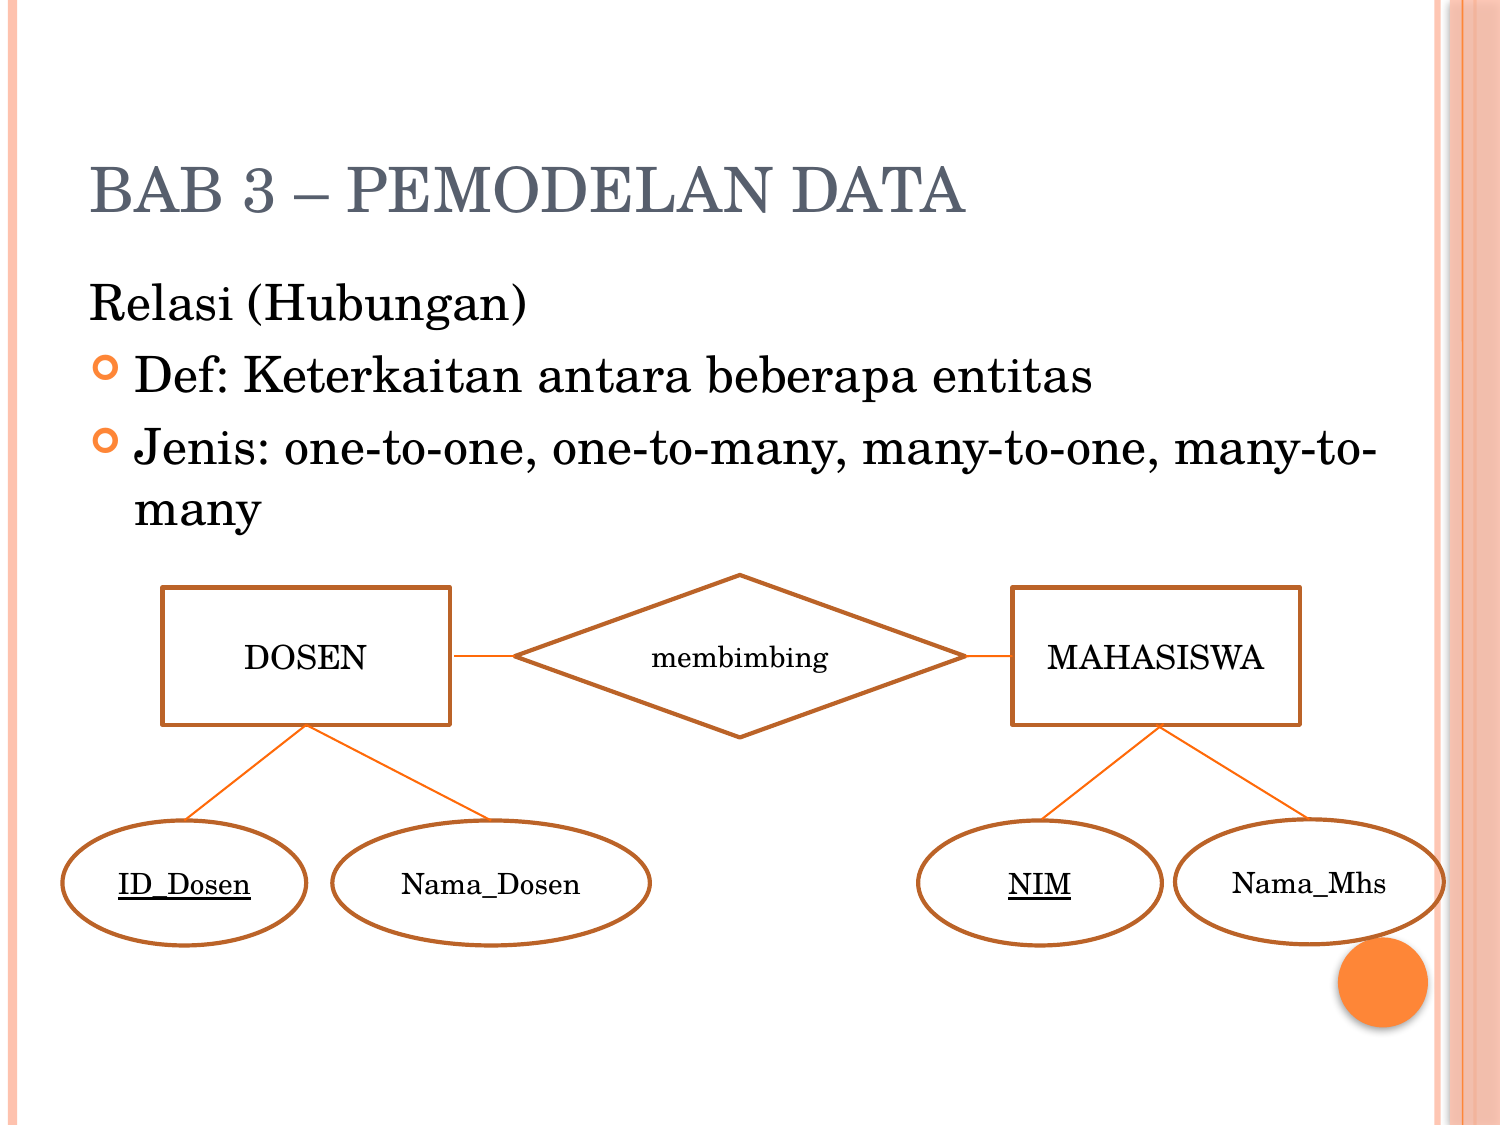

# Bab 3 – Pemodelan Data
Relasi (Hubungan)
Def: Keterkaitan antara beberapa entitas
Jenis: one-to-one, one-to-many, many-to-one, many-to-many

membimbing
DOSEN
MAHASISWA
Nama_Mhs
ID_Dosen
Nama_Dosen
NIM